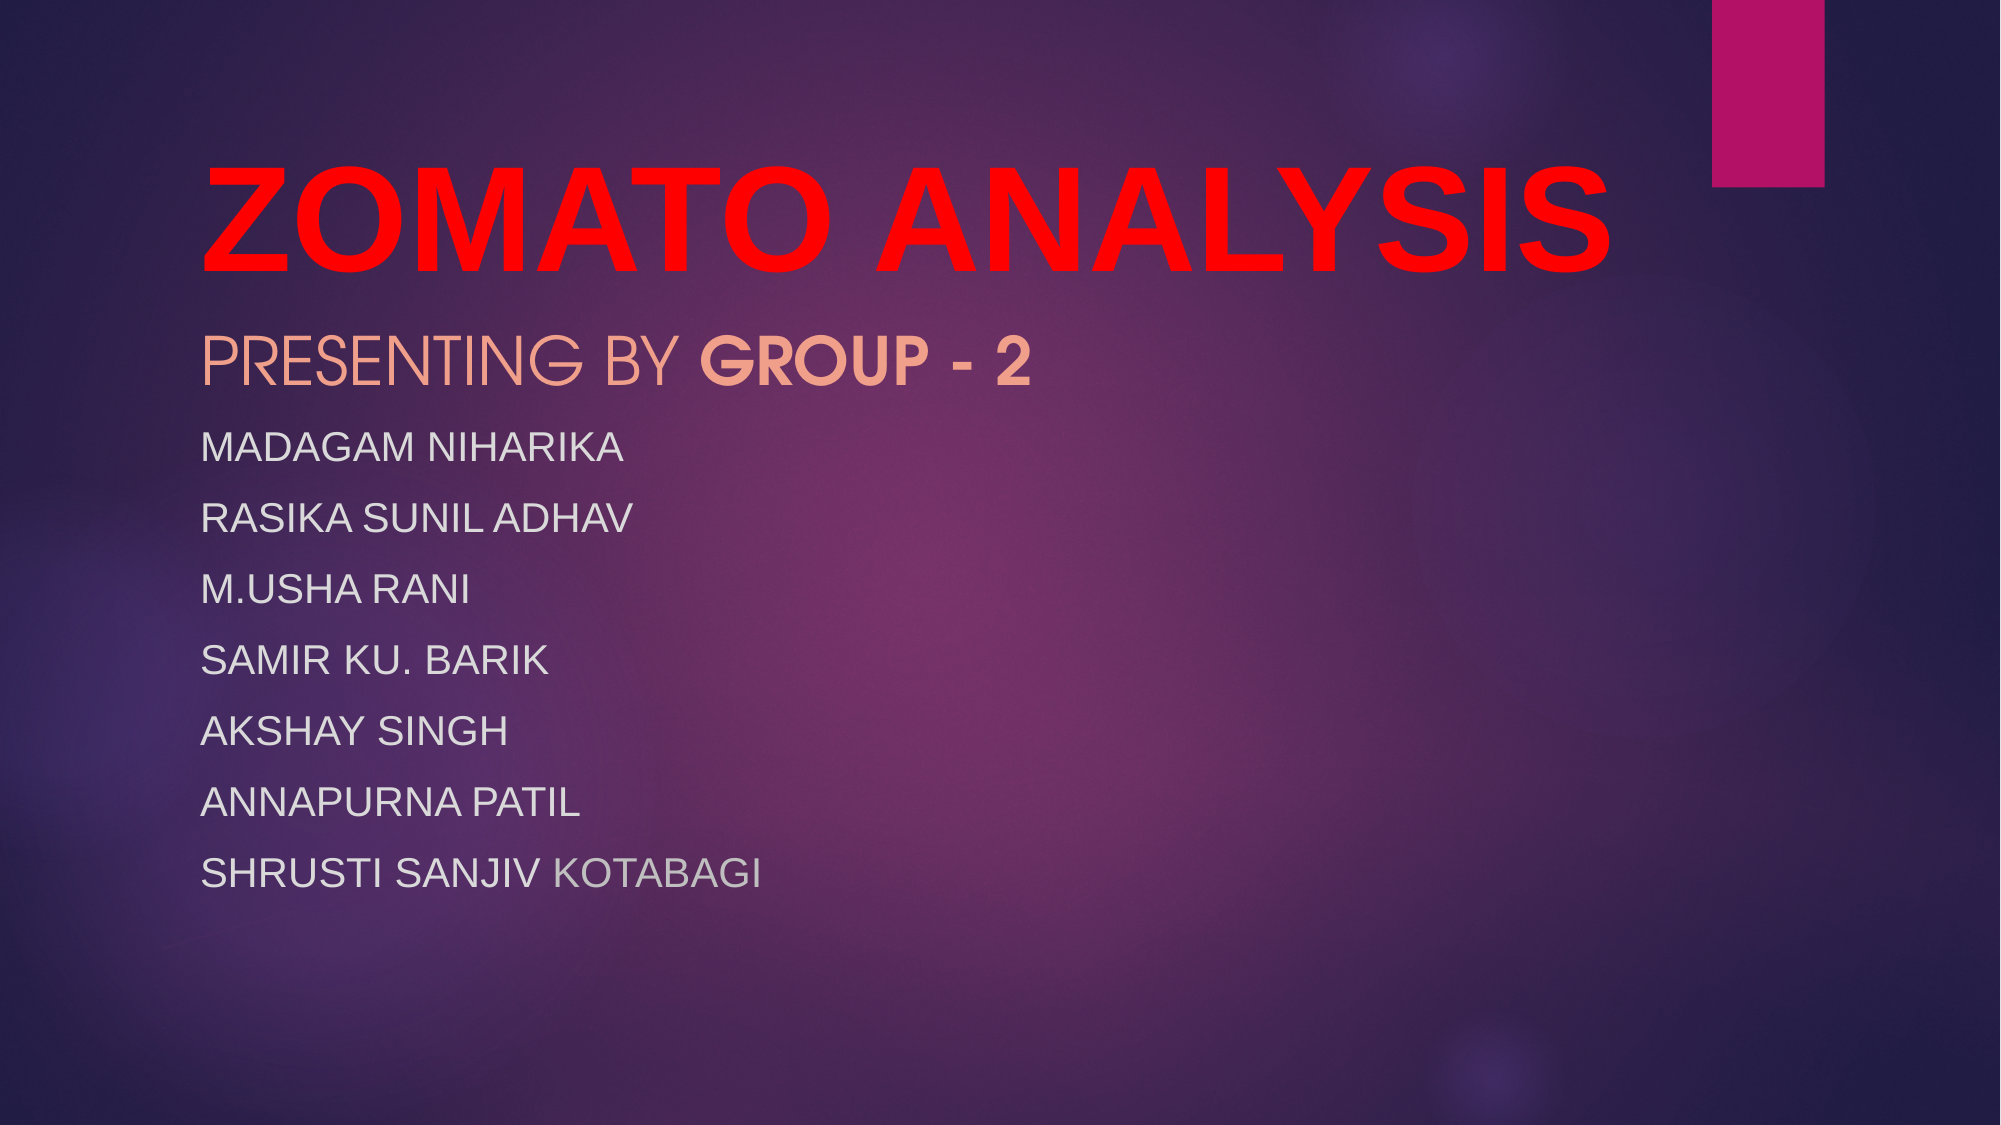

# ZOMATO ANALYSIS
PRESENTING BY GROUP - 2
MADAGAM NIHARIKA
RASIKA SUNIL ADHAV
M.USHA RANI
SAMIR KU. BARIK
AKSHAY SINGH
ANNAPURNA PATIL
SHRUSTI SANJIV KOTABAGI